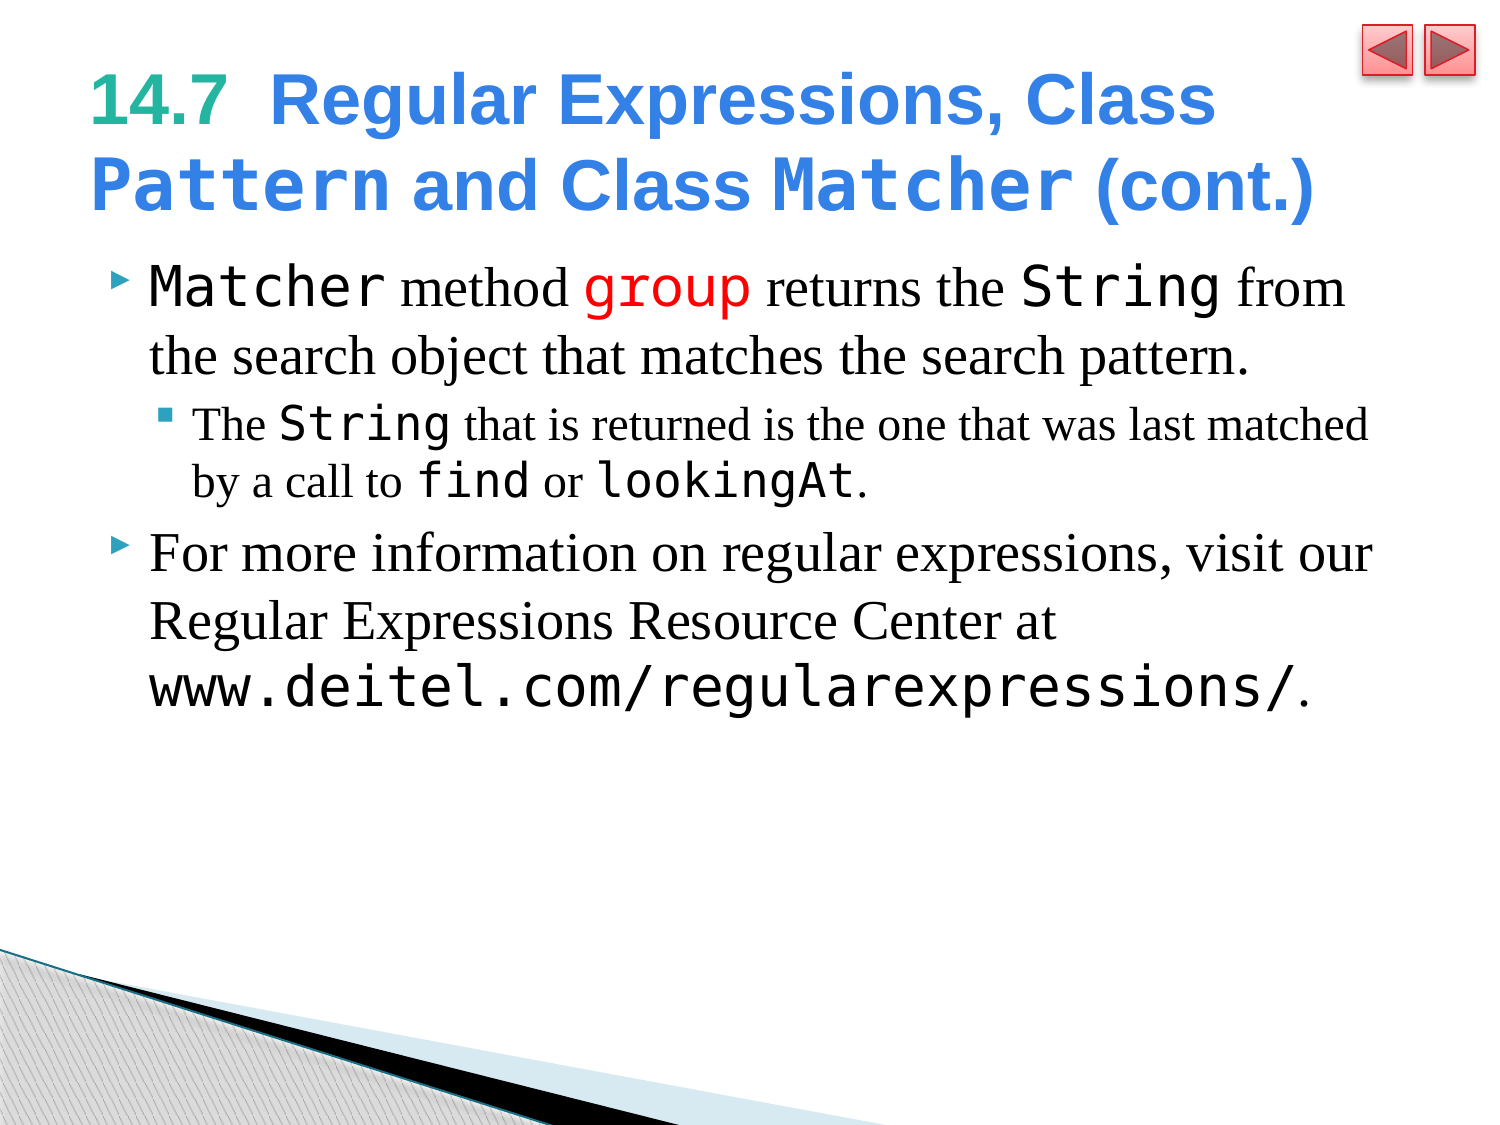

# 14.7  Regular Expressions, Class Pattern and Class Matcher (cont.)
Matcher method group returns the String from the search object that matches the search pattern.
The String that is returned is the one that was last matched by a call to find or lookingAt.
For more information on regular expressions, visit our Regular Expressions Resource Center at www.deitel.com/regularexpressions/.